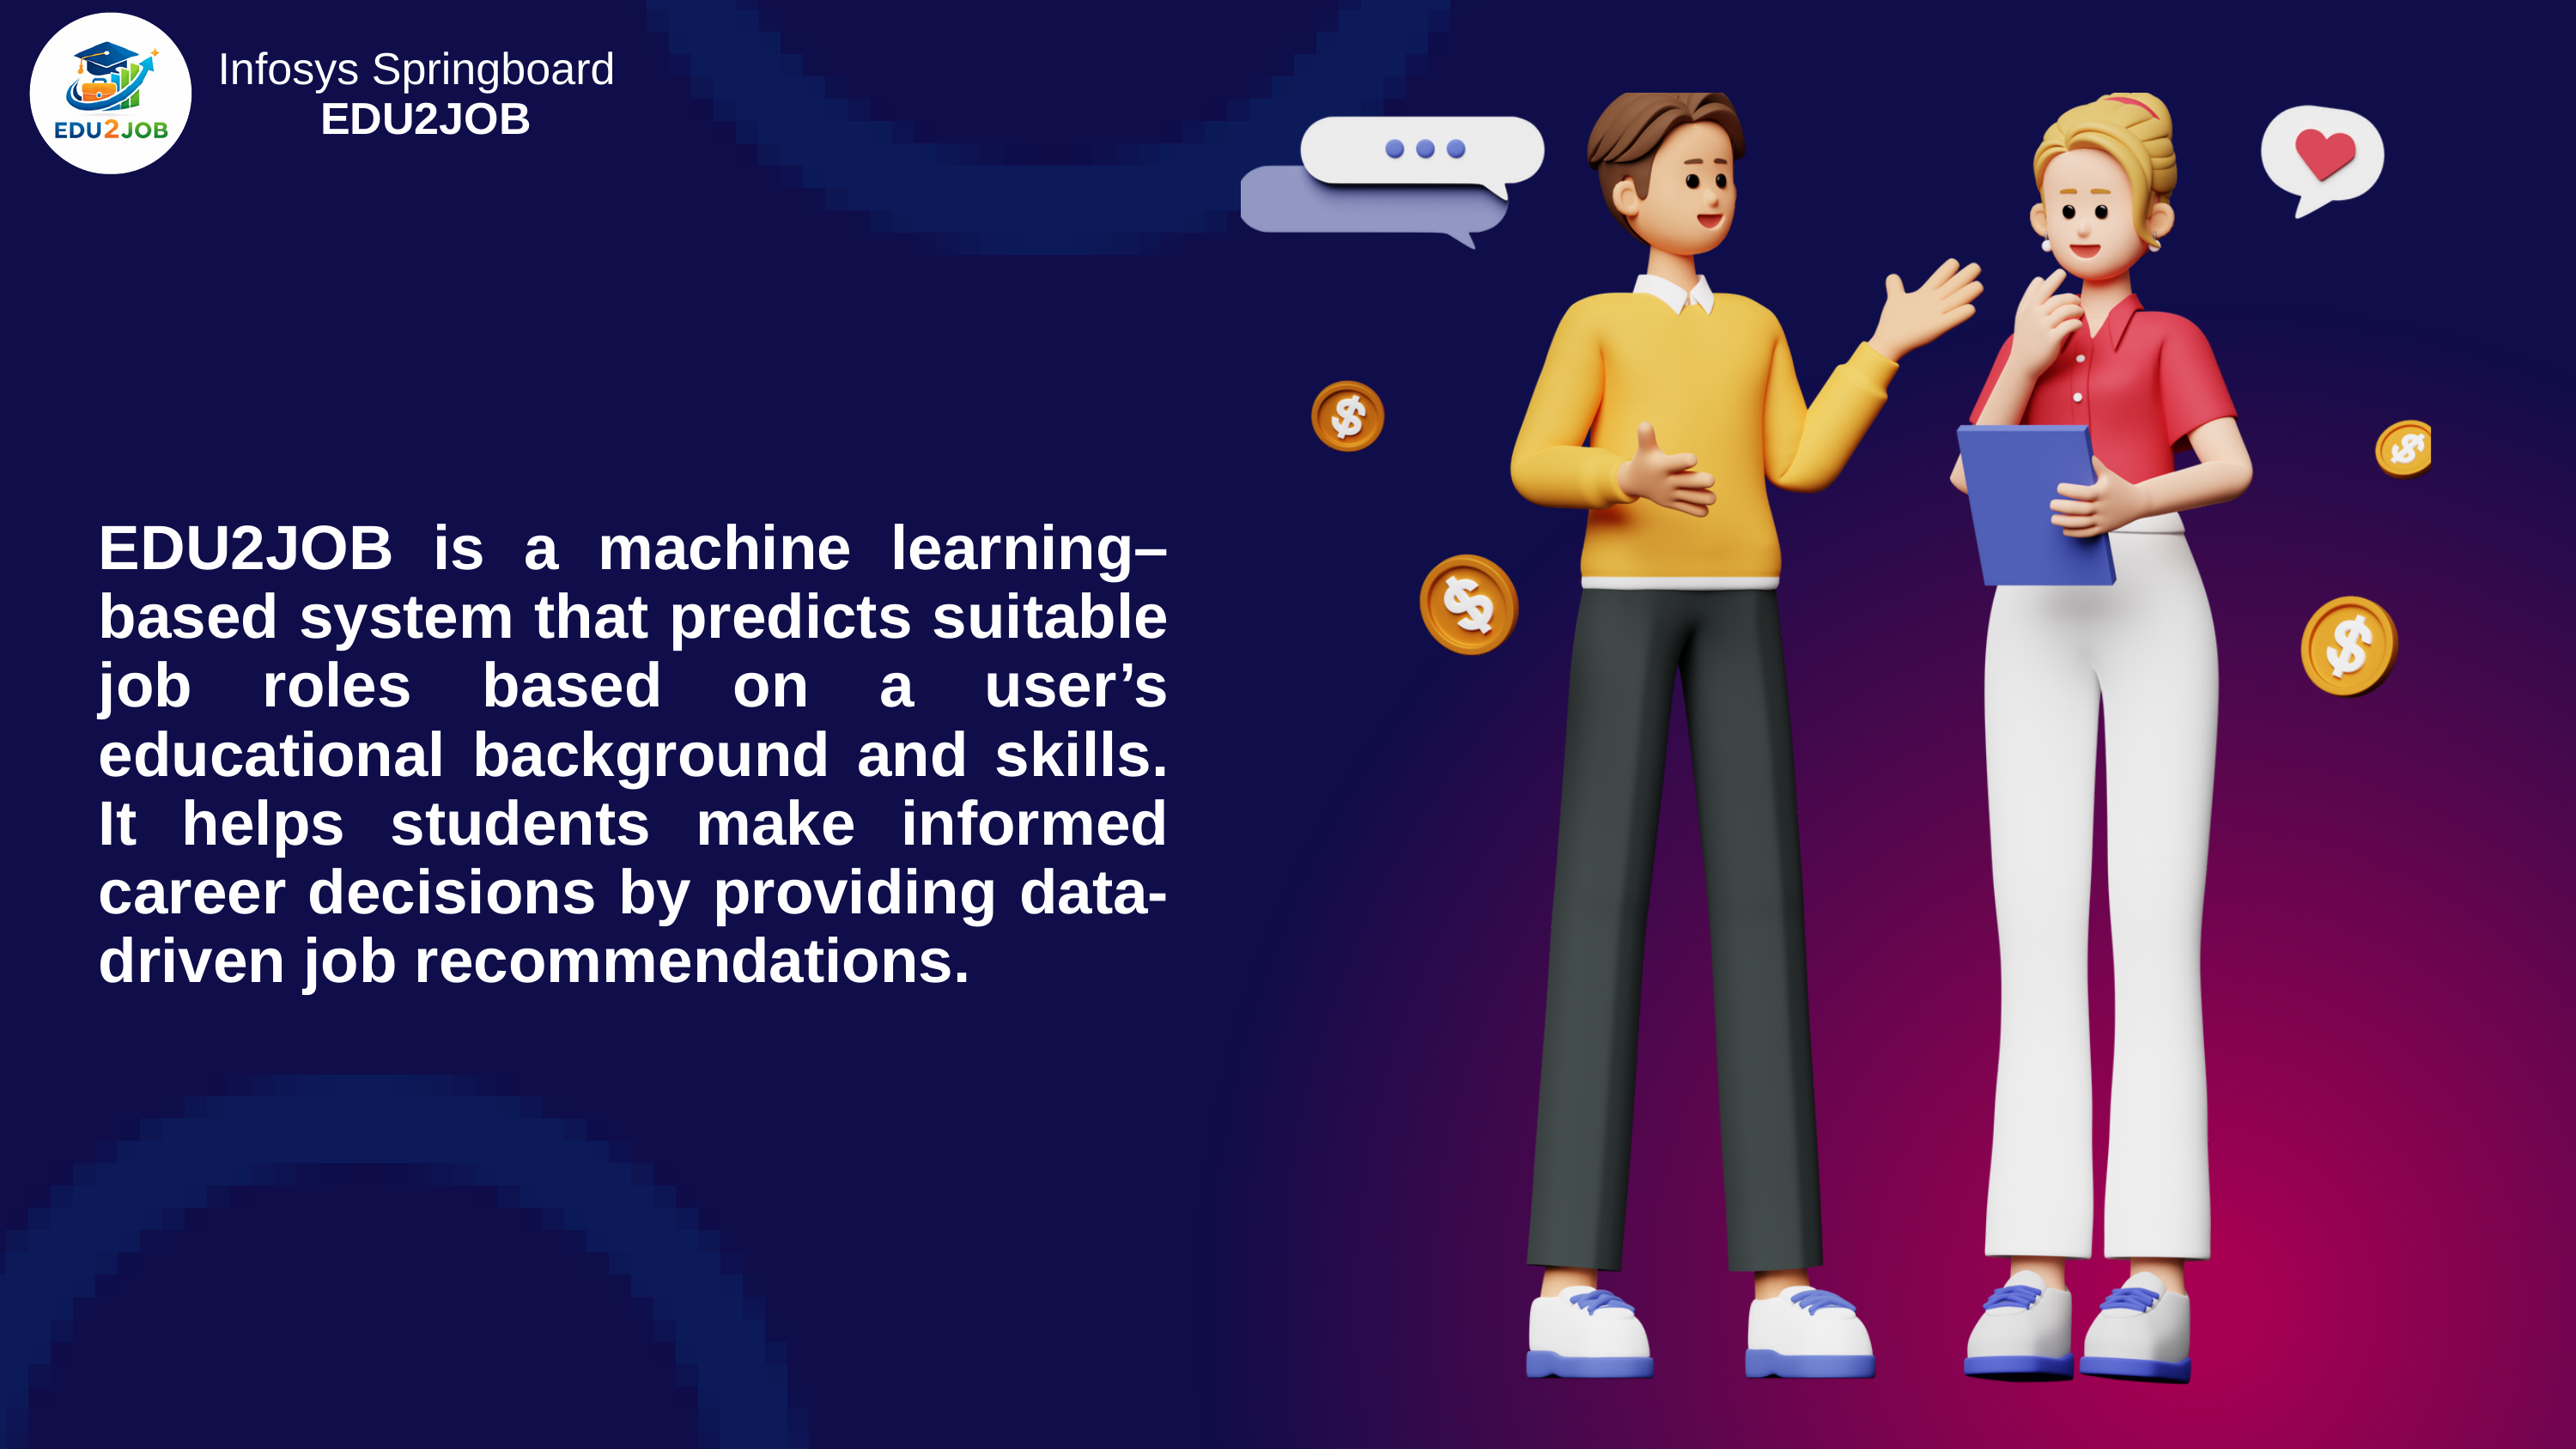

Infosys Springboard
EDU2JOB

EDU2JOB is a machine learning–based system that predicts suitable job roles based on a user’s educational background and skills. It helps students make informed career decisions by providing data-driven job recommendations.